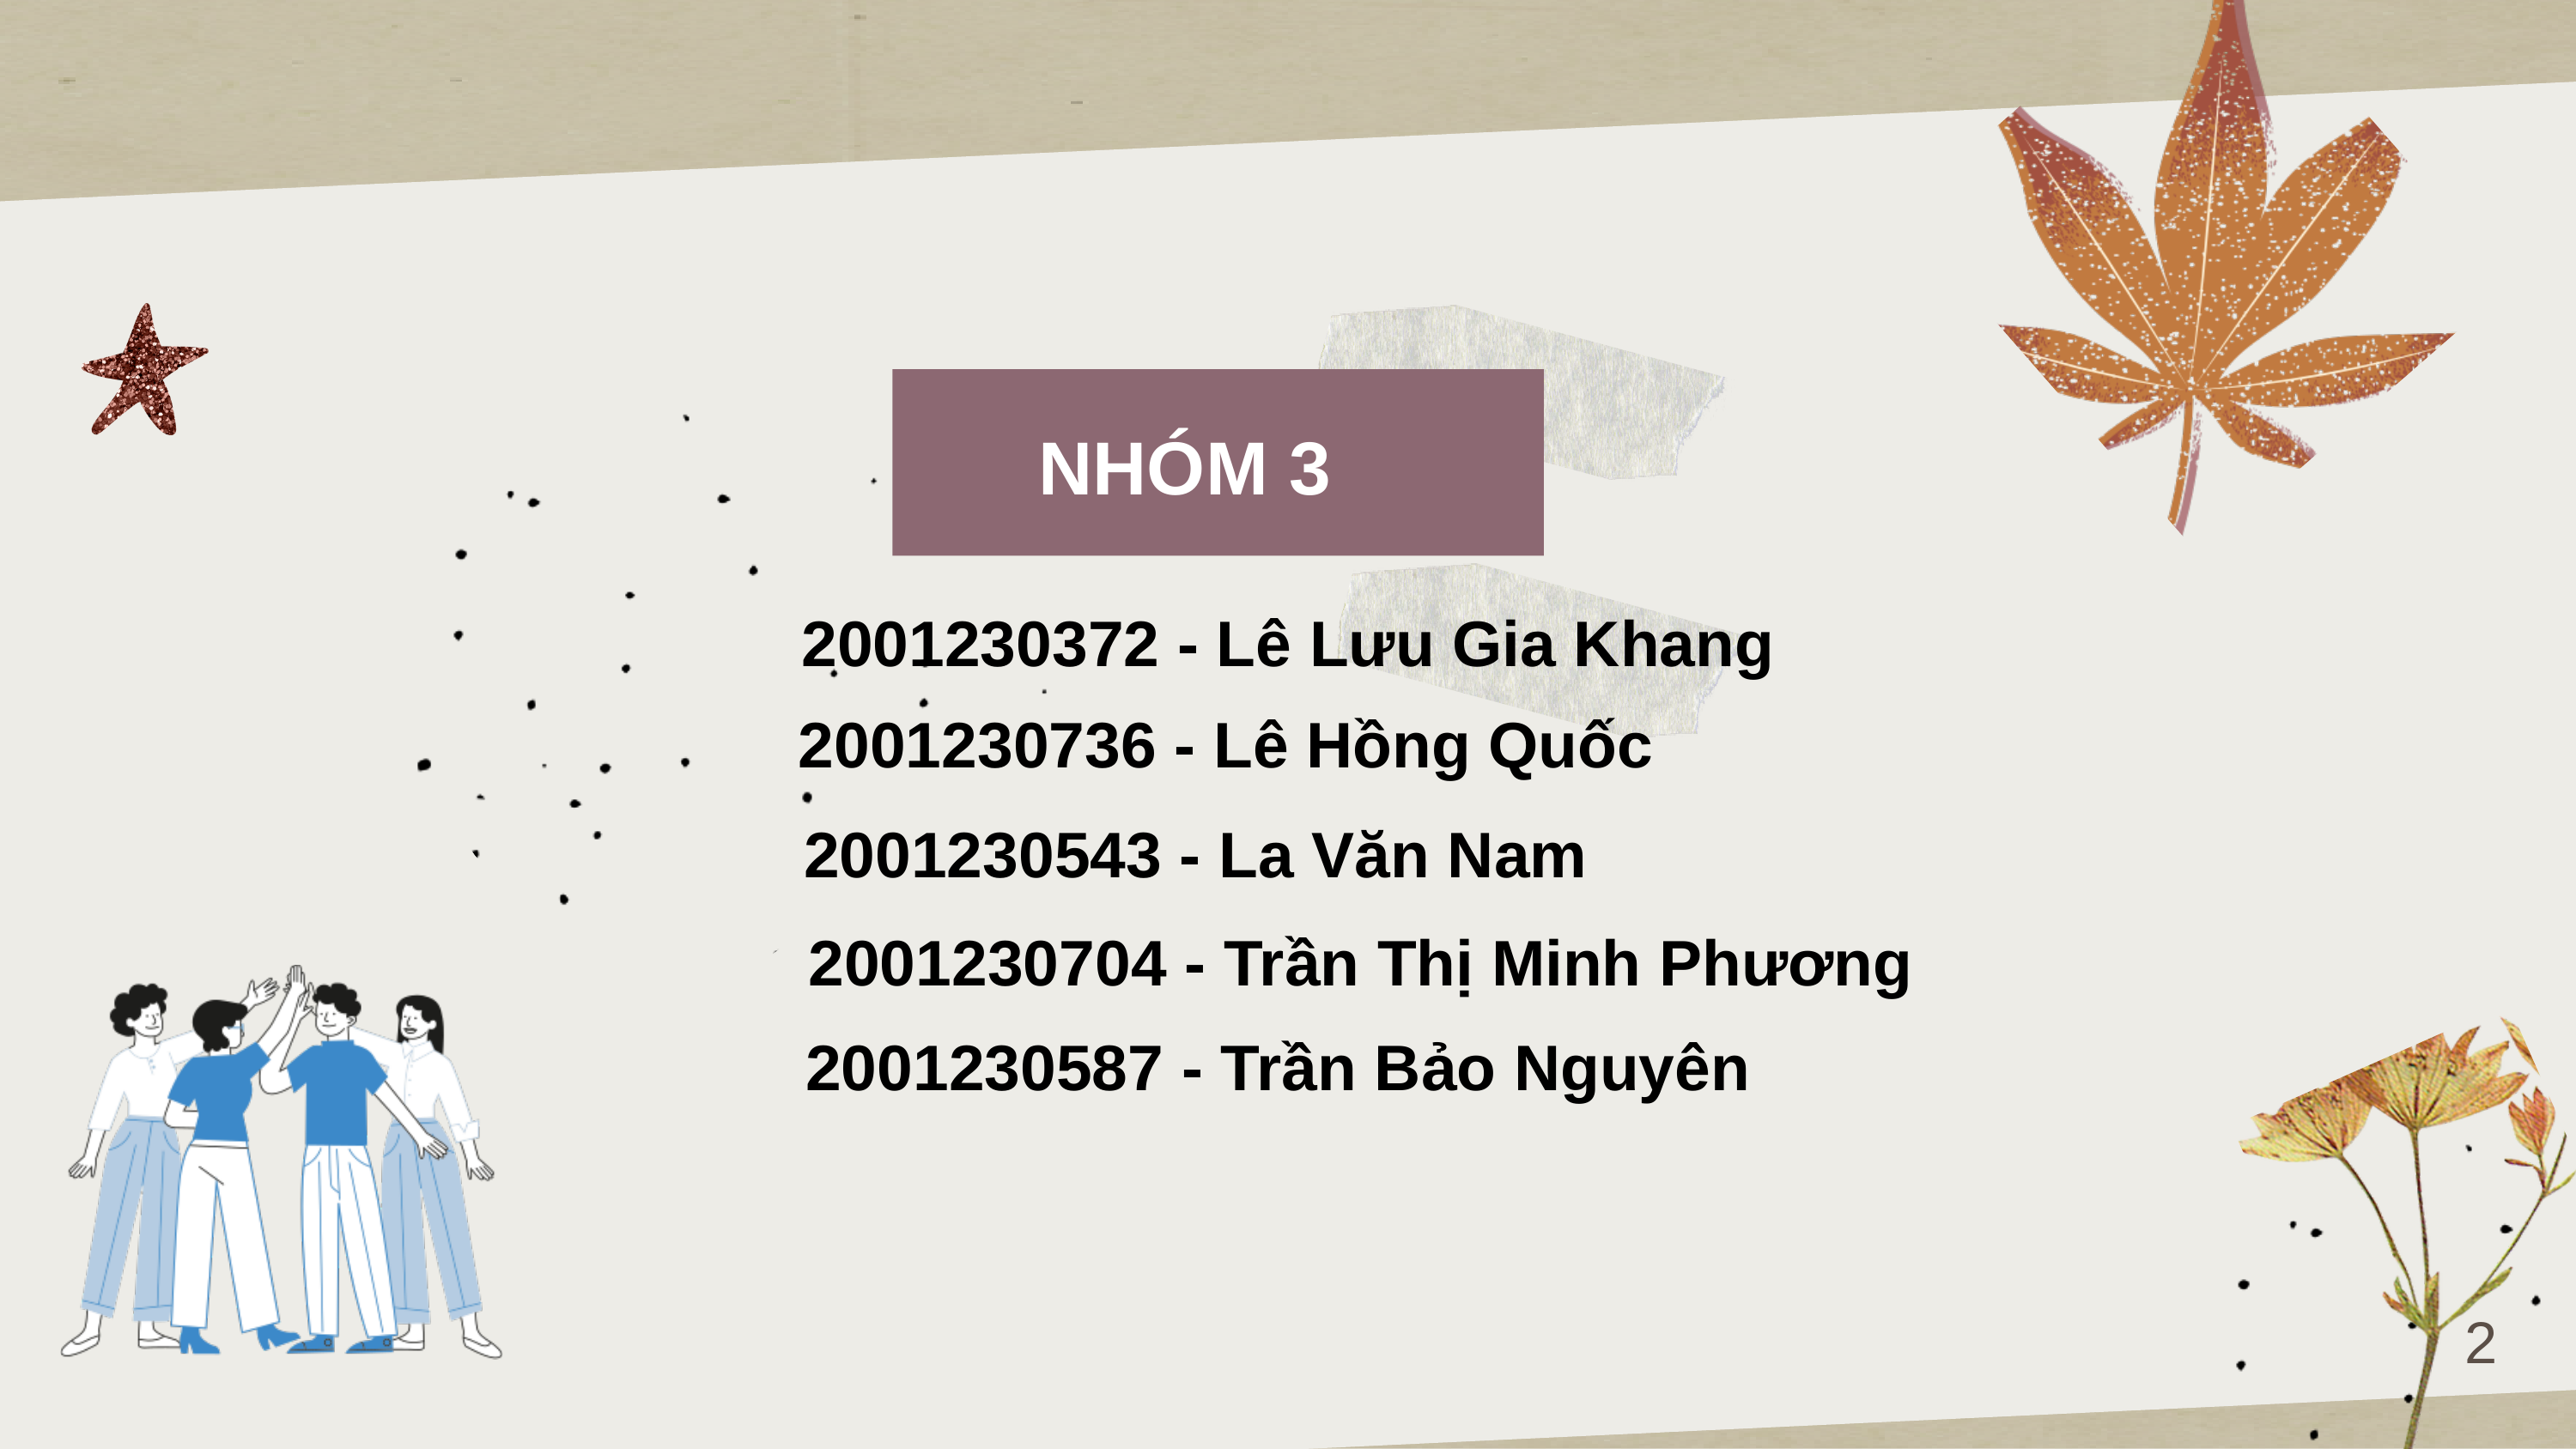

NHÓM 3

2001230372 - Lê Lưu Gia Khang

2001230736 - Lê Hồng Quốc
2001230543 - La Văn Nam
2001230704 - Trần Thị Minh Phương

2001230587 - Trần Bảo Nguyên

2